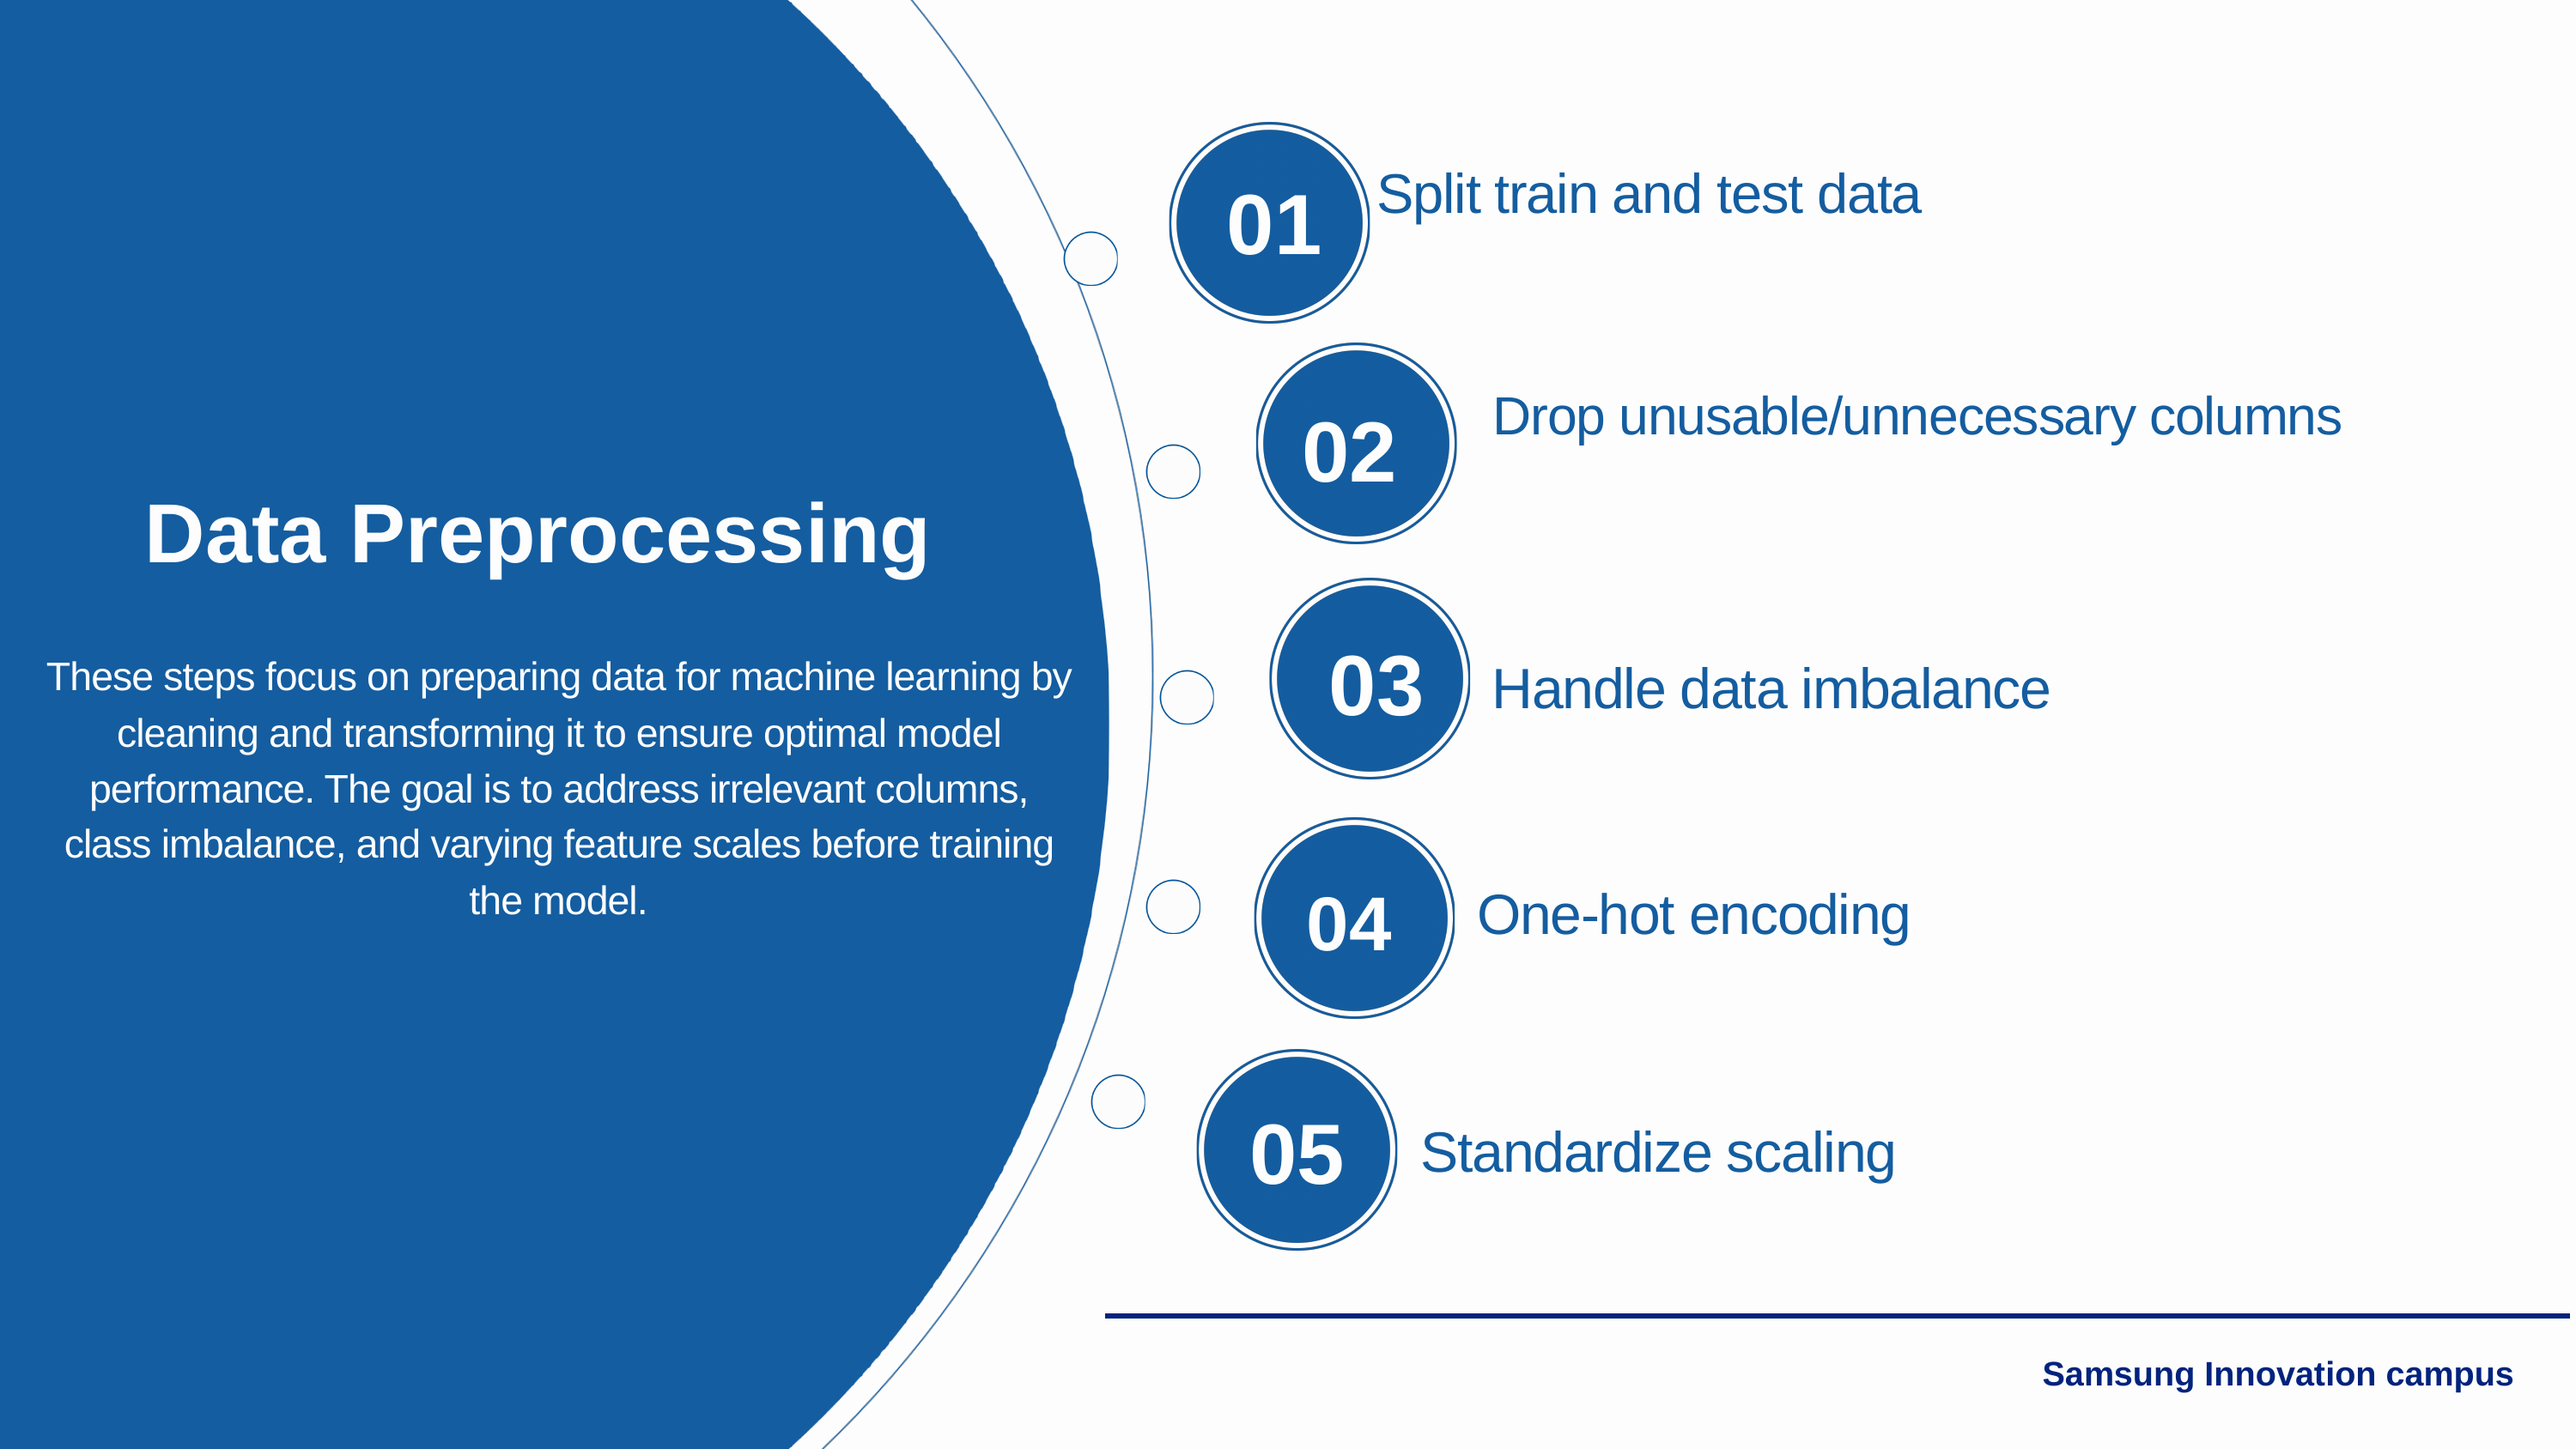

Split train and test data

01

Drop unusable/unnecessary columns
02

Data Preprocessing

03
Handle data imbalance
These steps focus on preparing data for machine learning by cleaning and transforming it to ensure optimal model performance. The goal is to address irrelevant columns, class imbalance, and varying feature scales before training the model.

04
One-hot encoding

05
Standardize scaling

Samsung Innovation campus